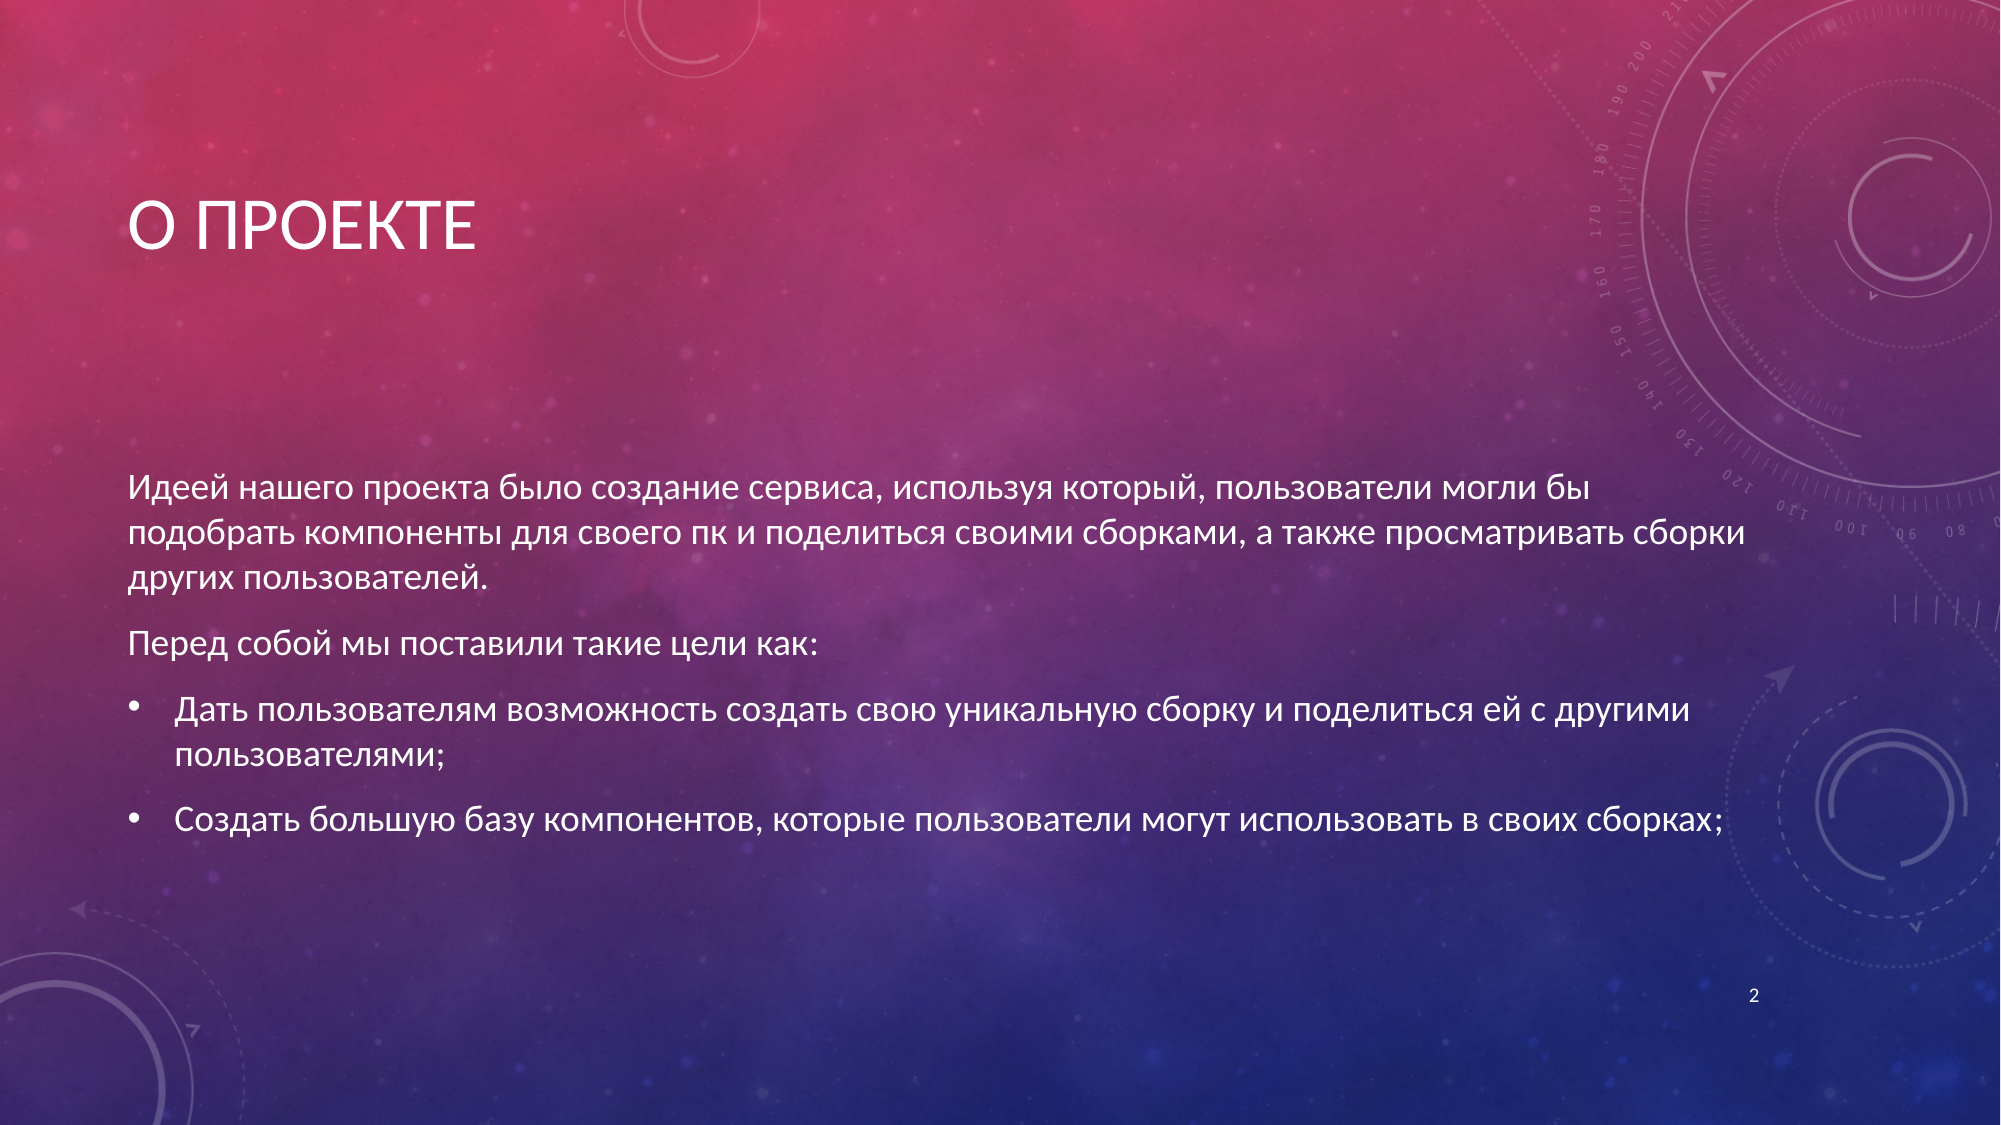

# О проекте
Идеей нашего проекта было создание сервиса, используя который, пользователи могли бы подобрать компоненты для своего пк и поделиться своими сборками, а также просматривать сборки других пользователей.
Перед собой мы поставили такие цели как:
Дать пользователям возможность создать свою уникальную сборку и поделиться ей с другими пользователями;
Создать большую базу компонентов, которые пользователи могут использовать в своих сборках;
2